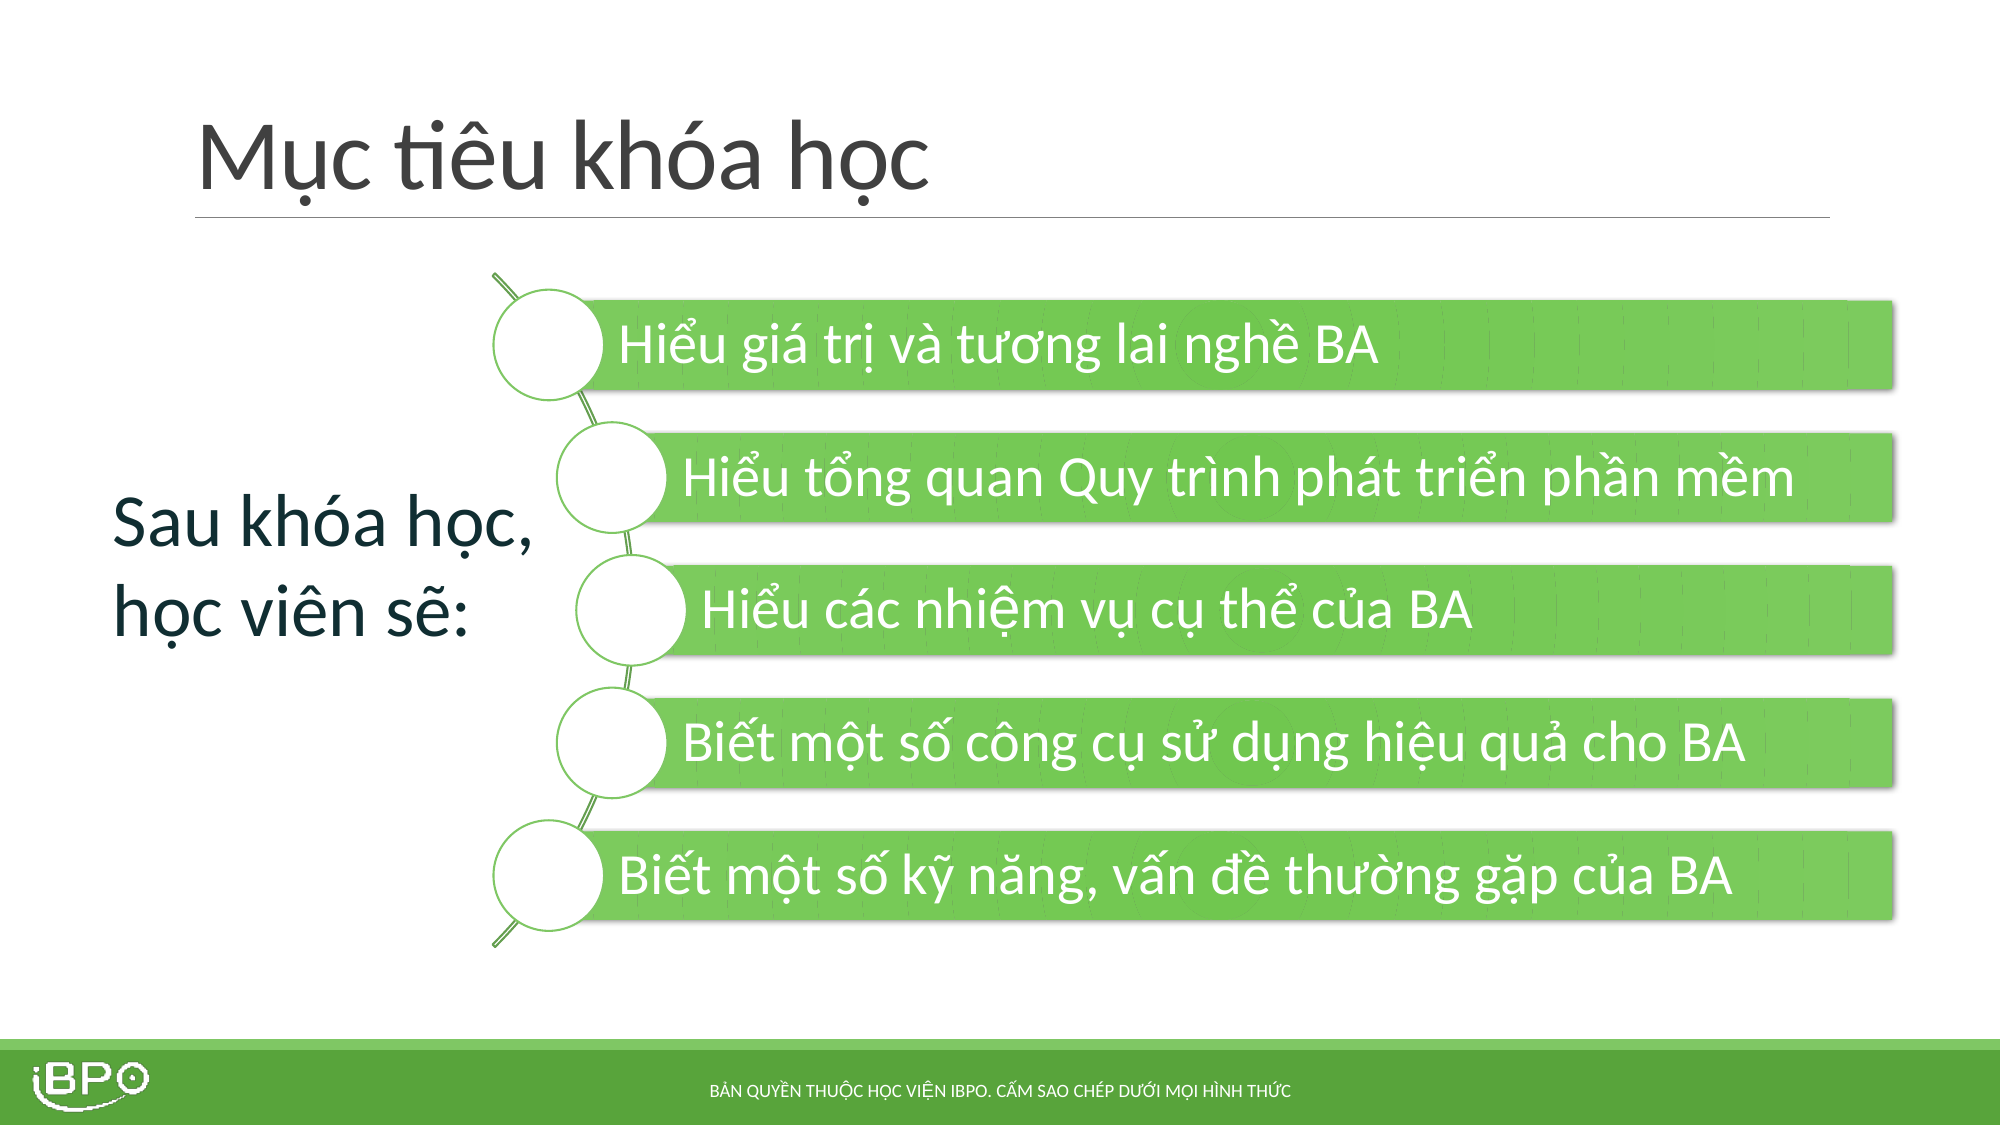

# Mục tiêu khóa học
Hiểu giá trị và tương lai nghề BA
Hiểu tổng quan Quy trình phát triển phần mềm
Hiểu các nhiệm vụ cụ thể của BA
Biết một số công cụ sử dụng hiệu quả cho BA
Biết một số kỹ năng, vấn đề thường gặp của BA
Sau khóa học, học viên sẽ:
Bản quyền thuộc Học viện iBPO. Cấm sao chép dưới mọi hình thức